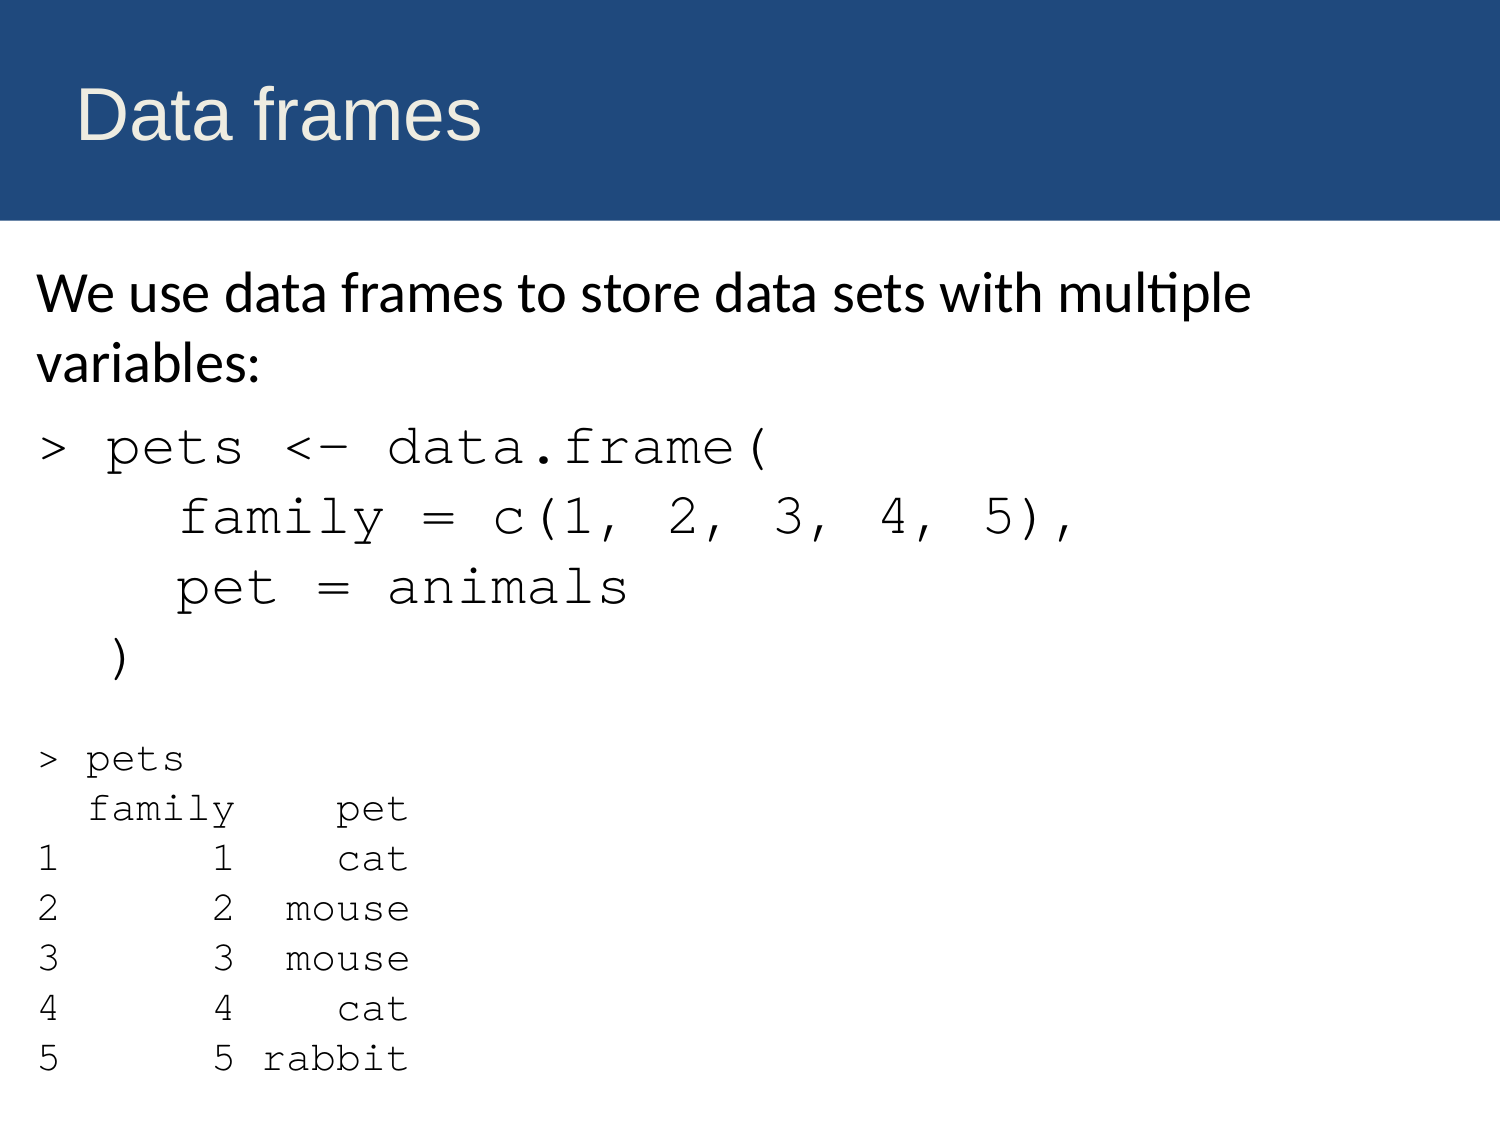

# Data frames
We use data frames to store data sets with multiple variables:
> pets <- data.frame(
    family = c(1, 2, 3, 4, 5),
    pet = animals
  )
> pets
  family    pet
1      1    cat
2      2  mouse
3      3  mouse
4      4    cat
5      5 rabbit